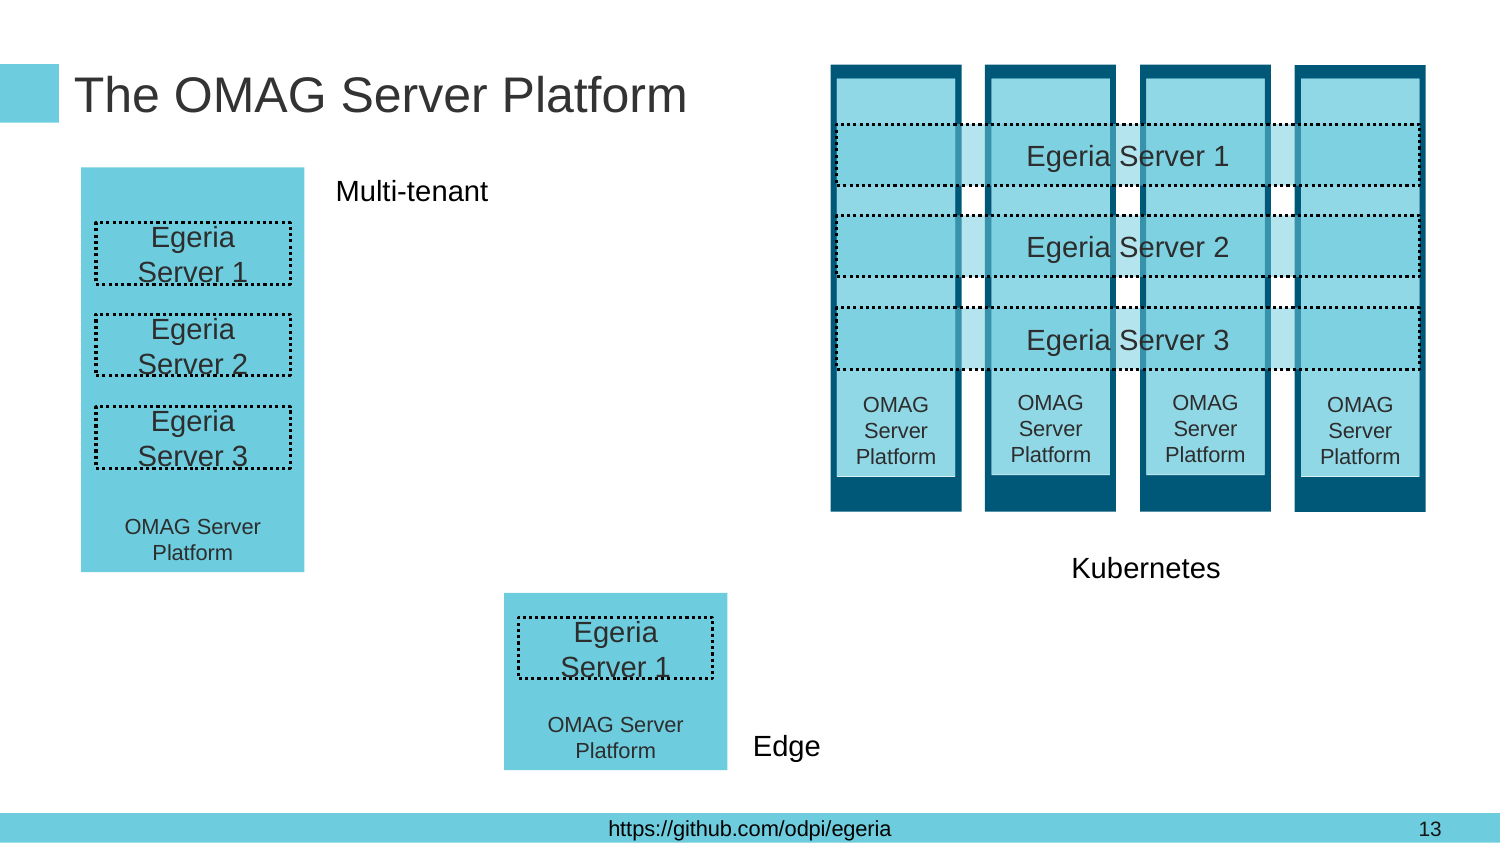

# The OMAG Server Platform

OMAG Server Platform
OMAG Server Platform
OMAG Server Platform
OMAG Server Platform

Egeria Server 1
Multi-tenant
OMAG Server Platform
Egeria Server 2
Egeria Server 1
Egeria Server 3
Egeria Server 2
Egeria Server 3
Kubernetes
OMAG Server Platform
Egeria Server 1
Edge
13